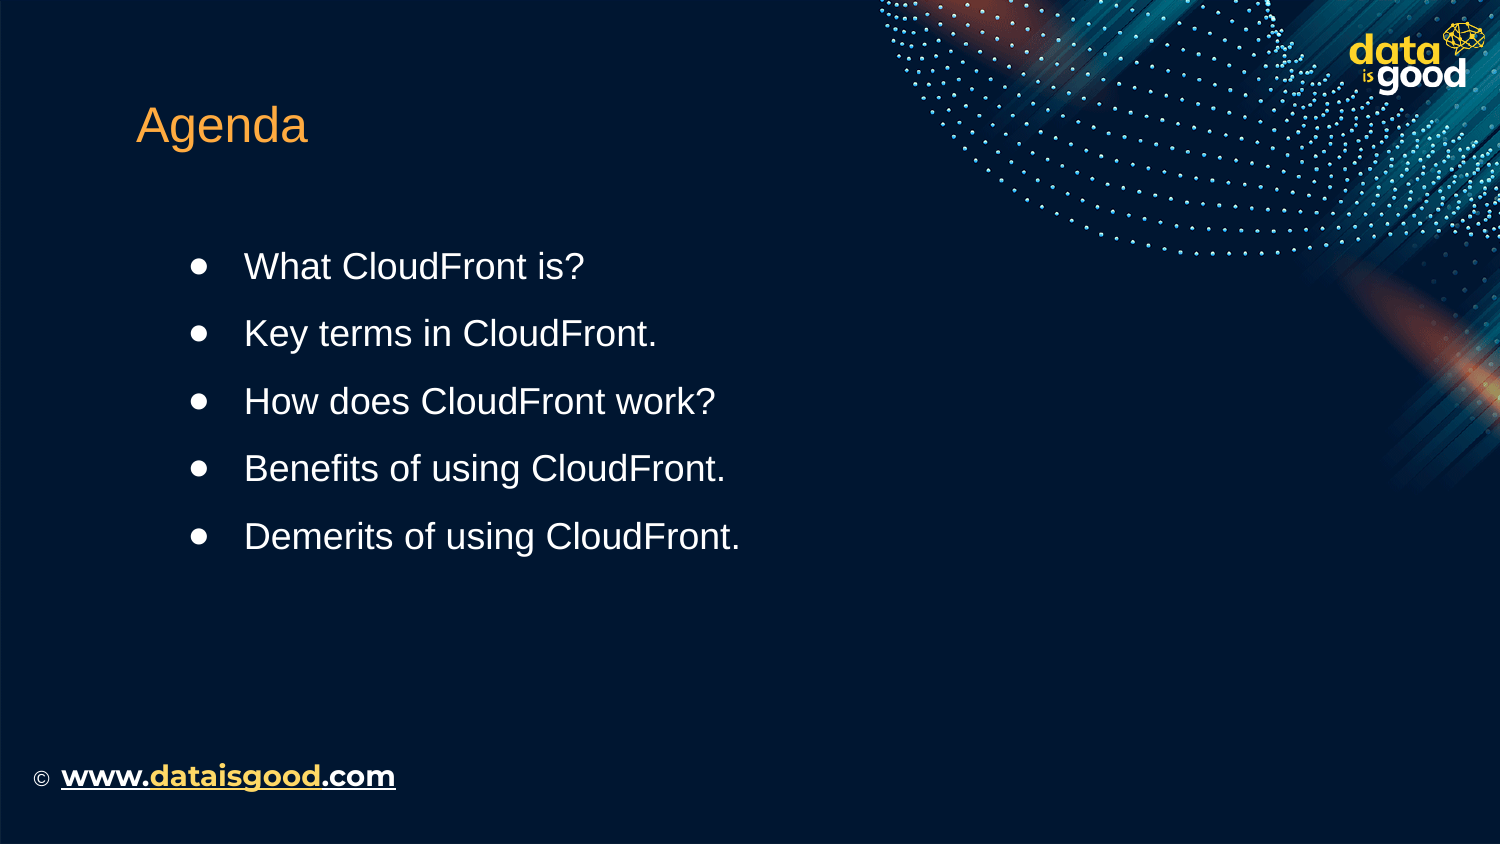

# Agenda
What CloudFront is?
Key terms in CloudFront.
How does CloudFront work?
Benefits of using CloudFront.
Demerits of using CloudFront.